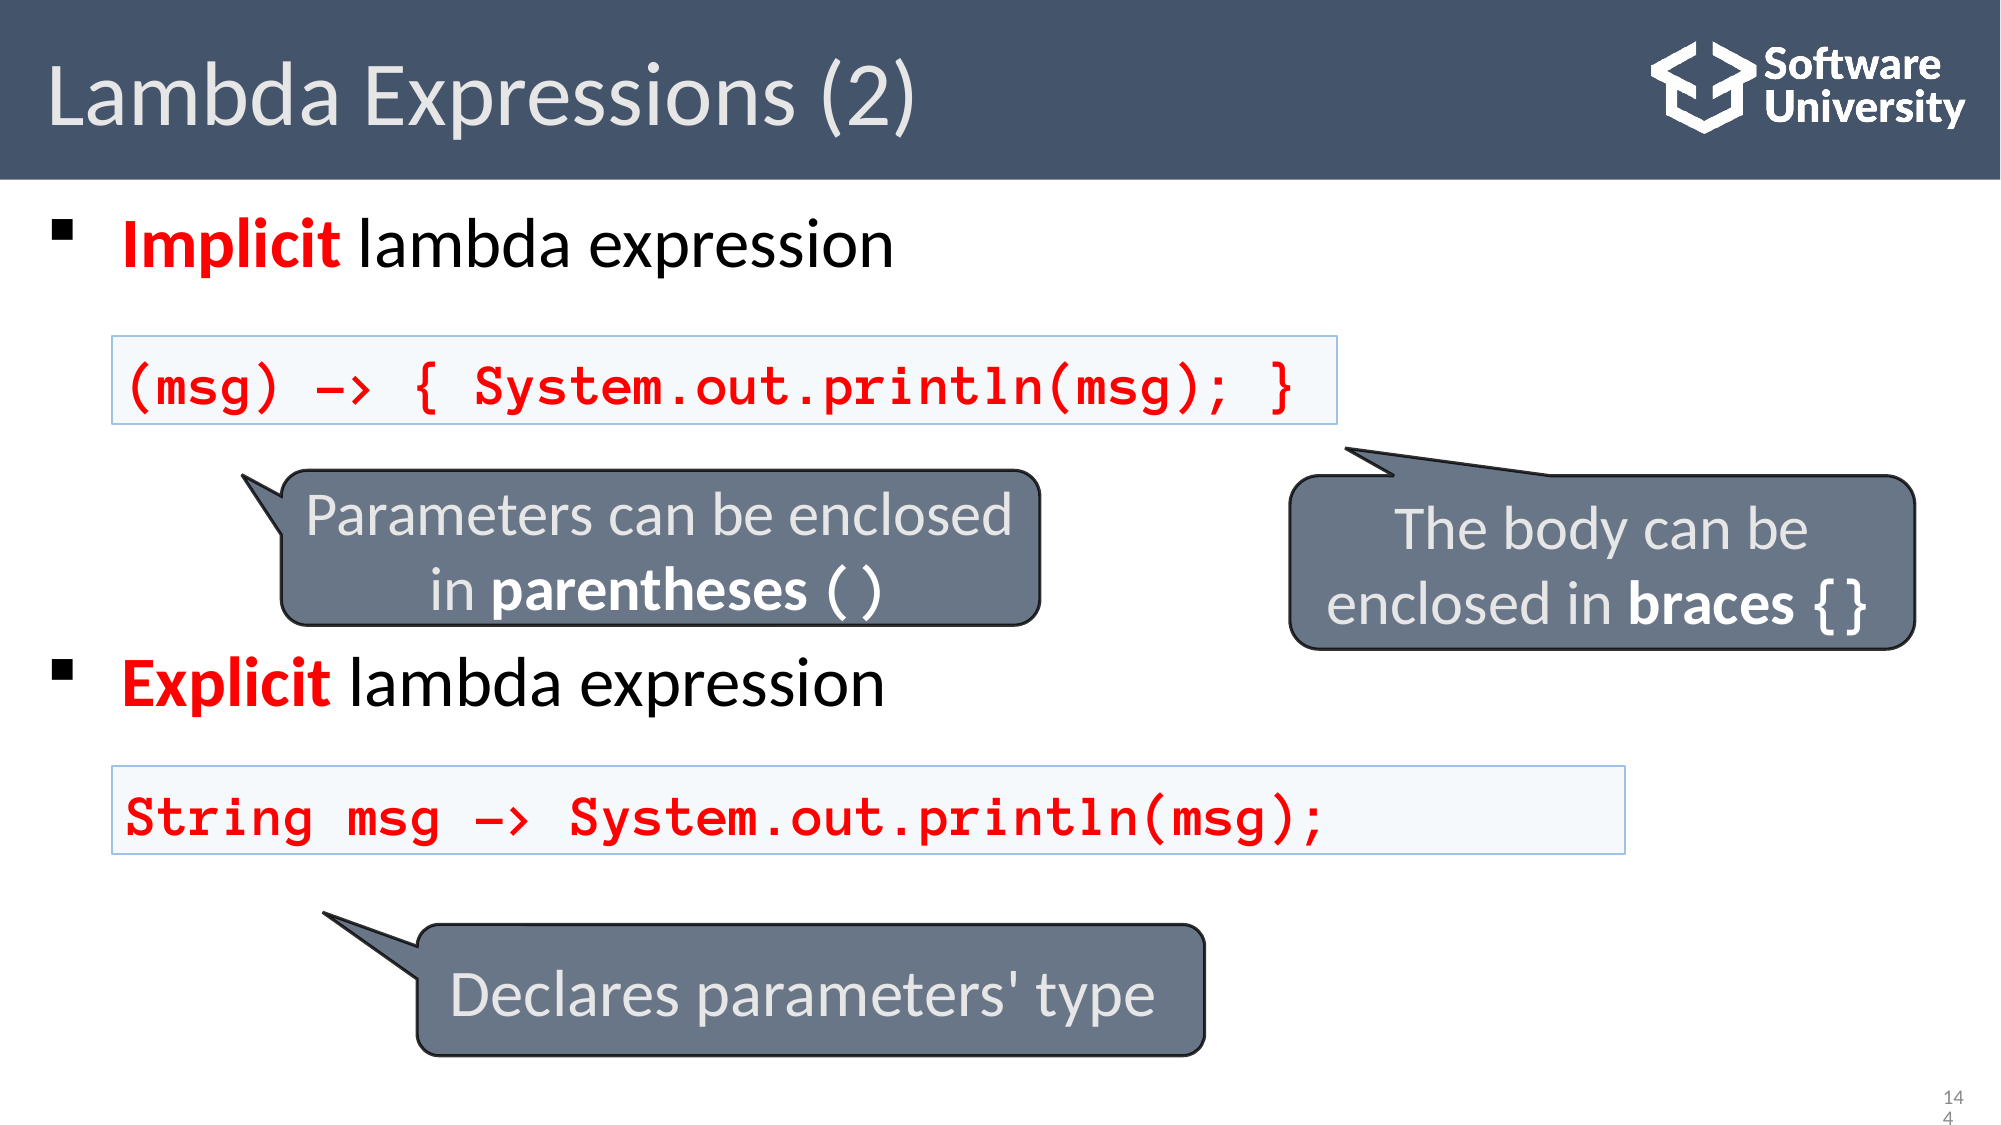

# Lambda Expressions (2)
Implicit lambda expression

Explicit lambda expression
(msg) -> { System.out.println(msg); }
Parameters can be enclosed in parentheses ()
The body can be enclosed in braces {}
String msg -> System.out.println(msg);
Declares parameters' type
144